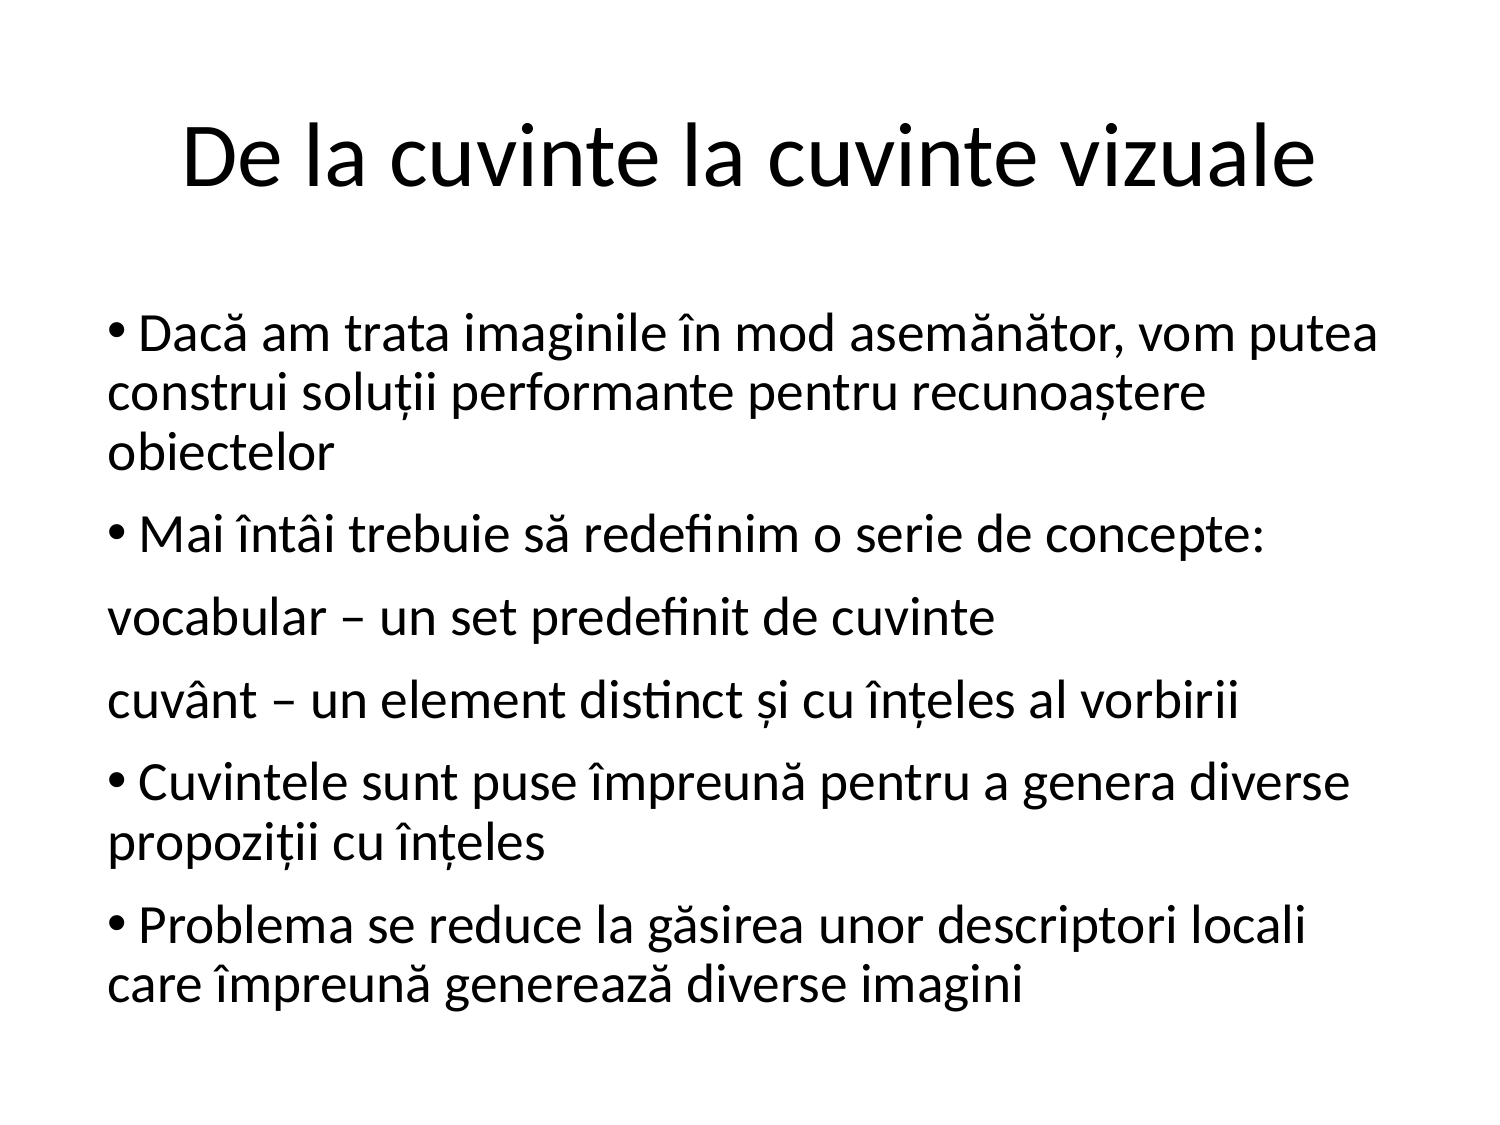

De la cuvinte la cuvinte vizuale
 Dacă am trata imaginile în mod asemănător, vom putea construi soluții performante pentru recunoaștere obiectelor
 Mai întâi trebuie să redefinim o serie de concepte:
vocabular – un set predefinit de cuvinte
cuvânt – un element distinct și cu înțeles al vorbirii
 Cuvintele sunt puse împreună pentru a genera diverse propoziții cu înțeles
 Problema se reduce la găsirea unor descriptori locali care împreună generează diverse imagini